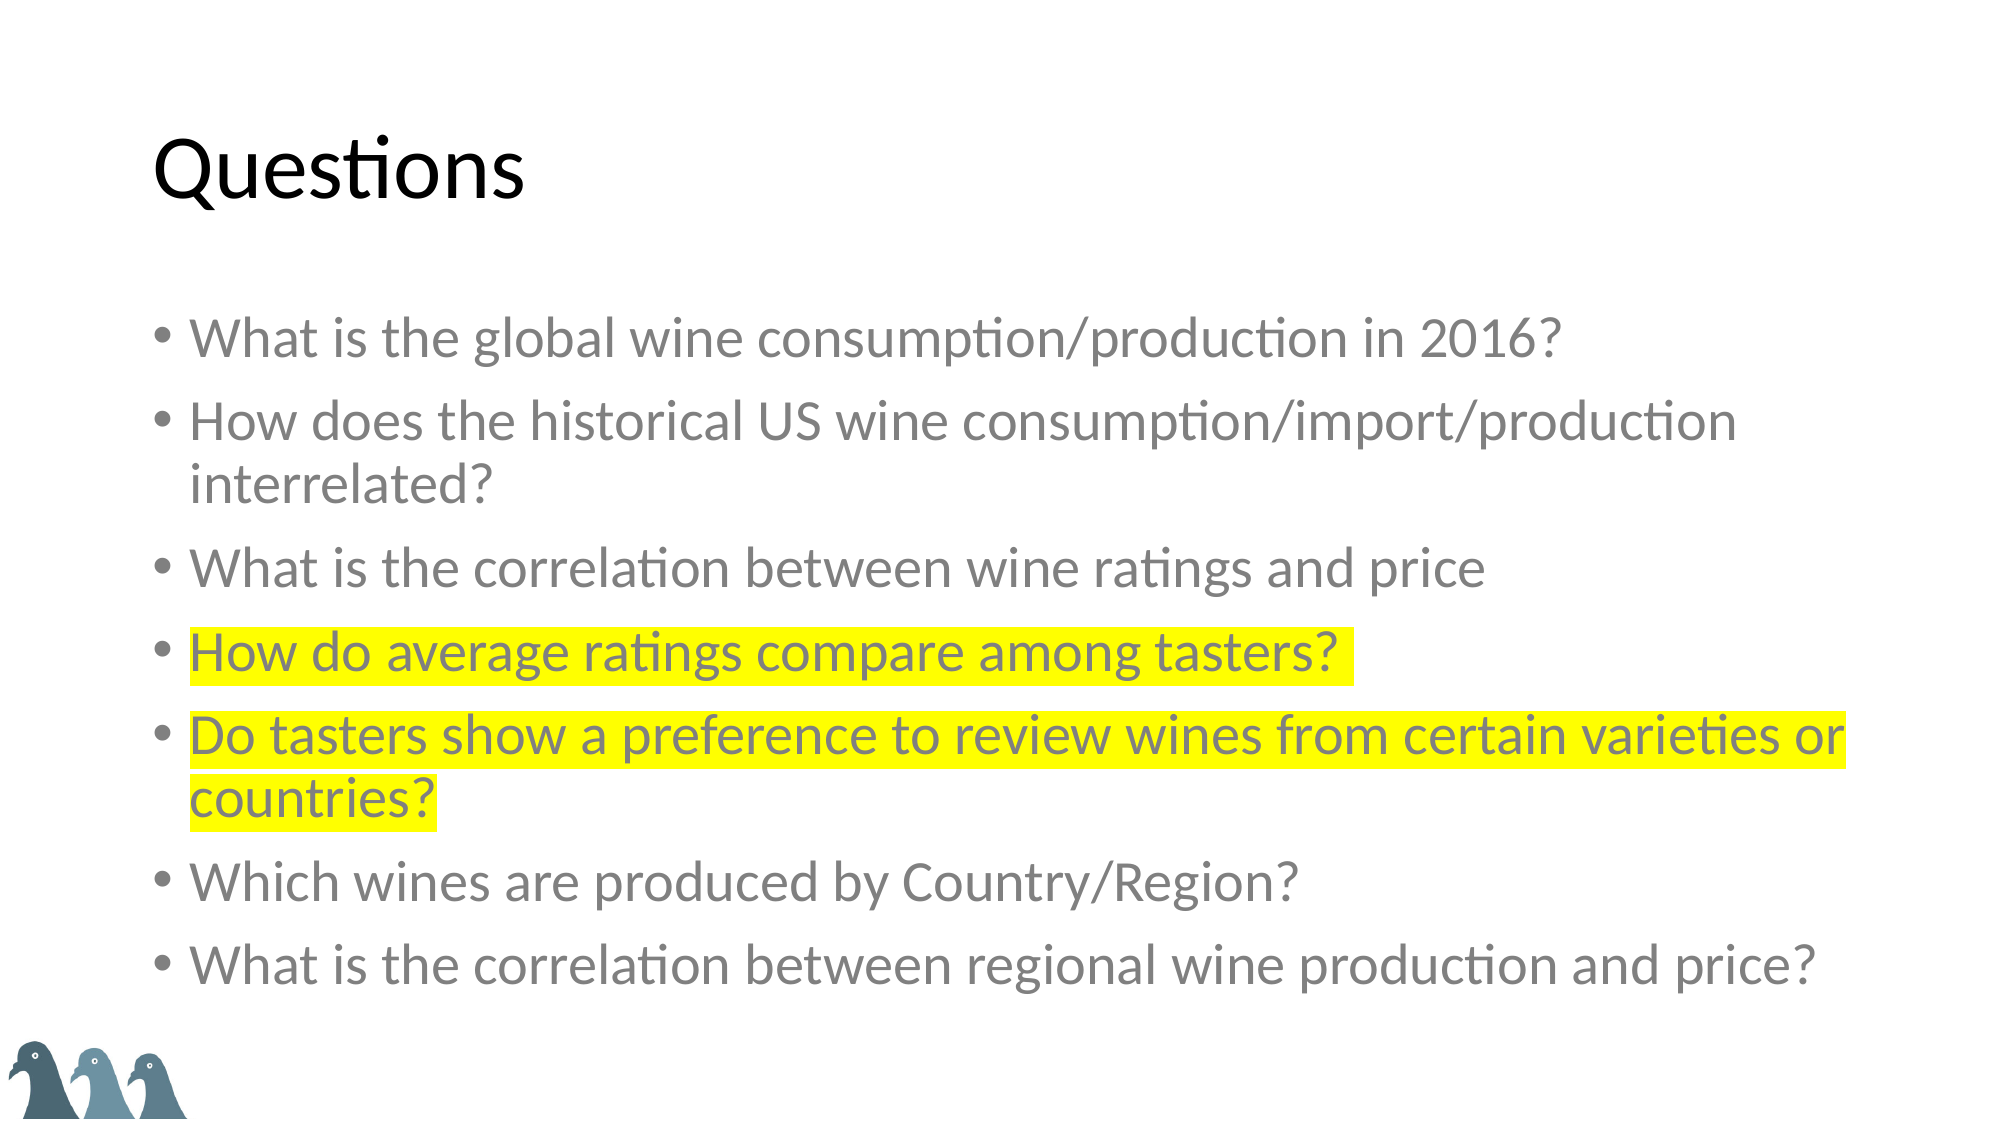

# Questions
What is the global wine consumption/production in 2016?
How does the historical US wine consumption/import/production interrelated?
What is the correlation between wine ratings and price
How do average ratings compare among tasters?
Do tasters show a preference to review wines from certain varieties or countries?
Which wines are produced by Country/Region?
What is the correlation between regional wine production and price?